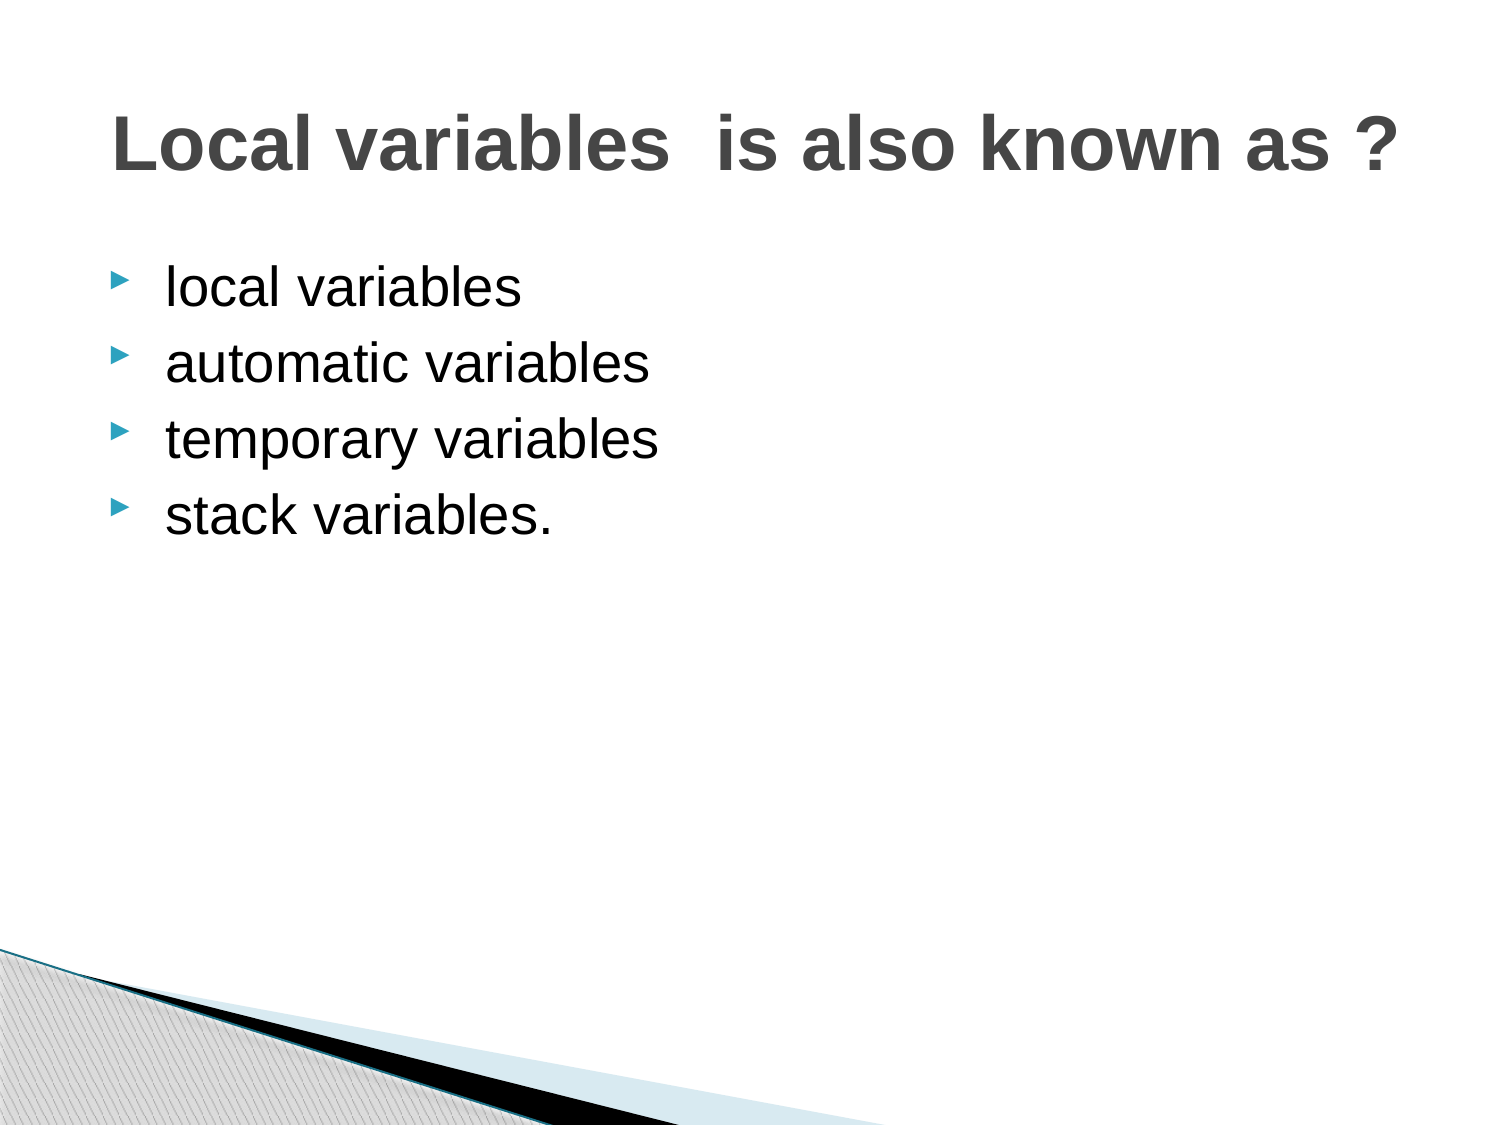

# Local variables  is also known as ?
 local variables
 automatic variables
 temporary variables
 stack variables.